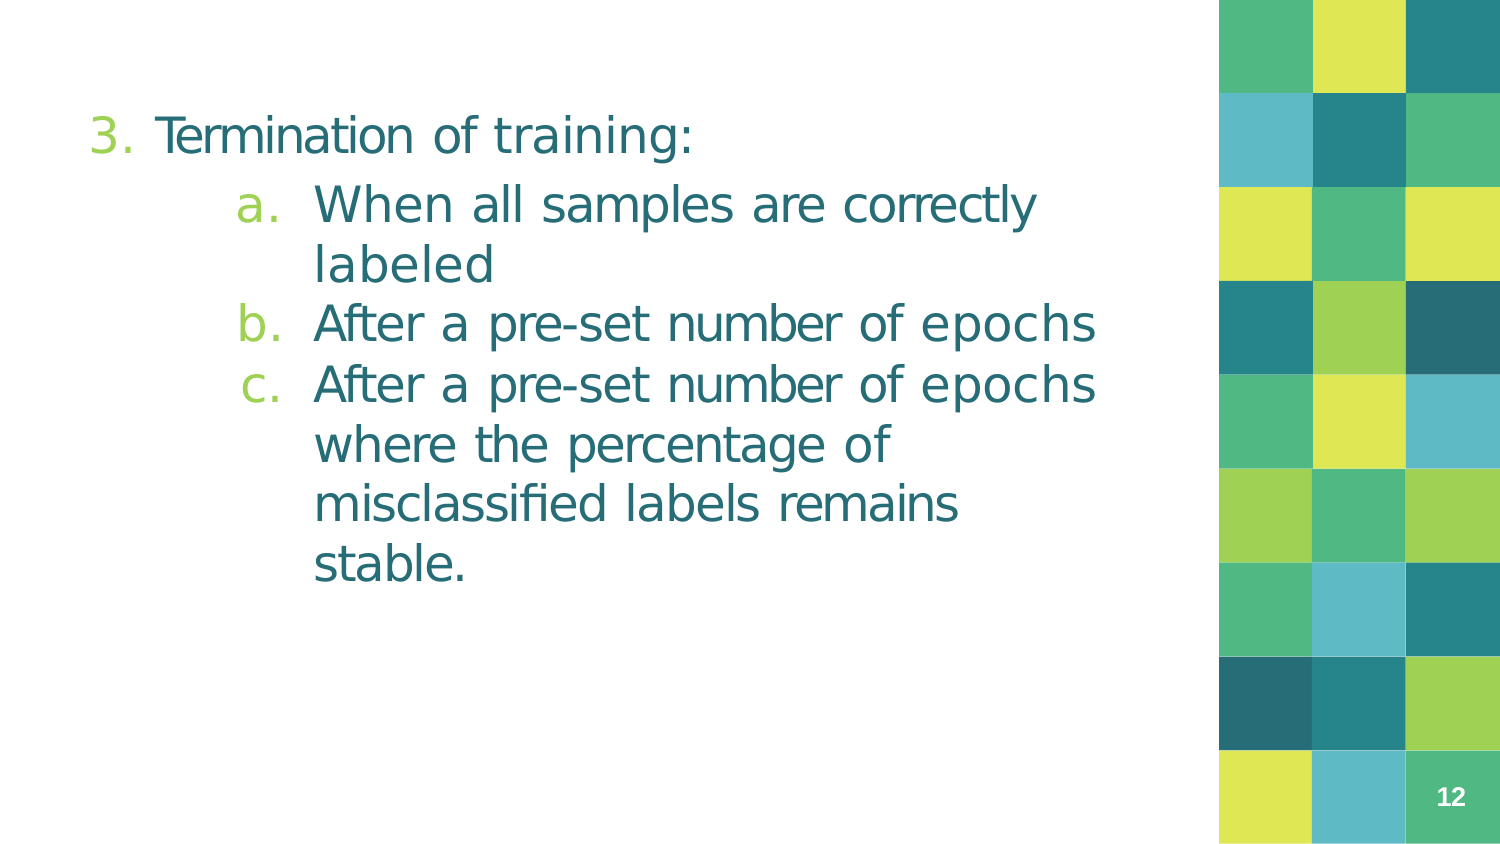

Termination of training:
When all samples are correctly labeled
After a pre-set number of epochs
After a pre-set number of epochs where the percentage of misclassified labels remains stable.

12